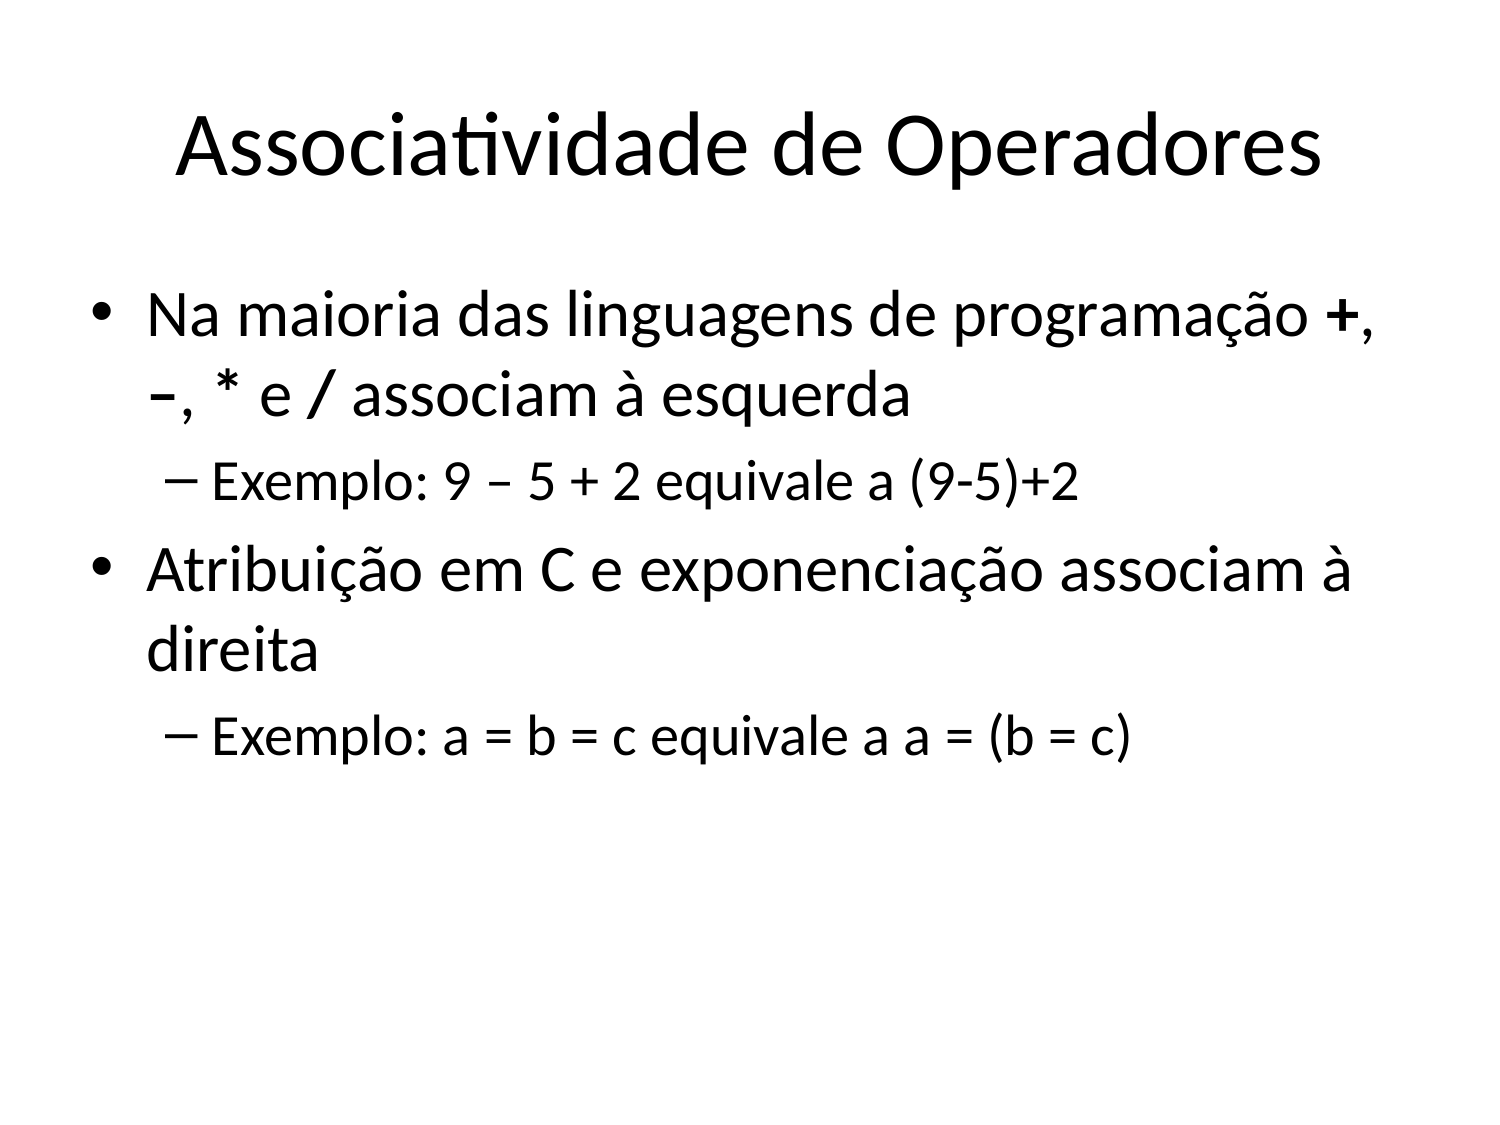

# Associatividade de Operadores
Na maioria das linguagens de programação +, –, * e / associam à esquerda
Exemplo: 9 – 5 + 2 equivale a (9-5)+2
Atribuição em C e exponenciação associam à direita
Exemplo: a = b = c equivale a a = (b = c)